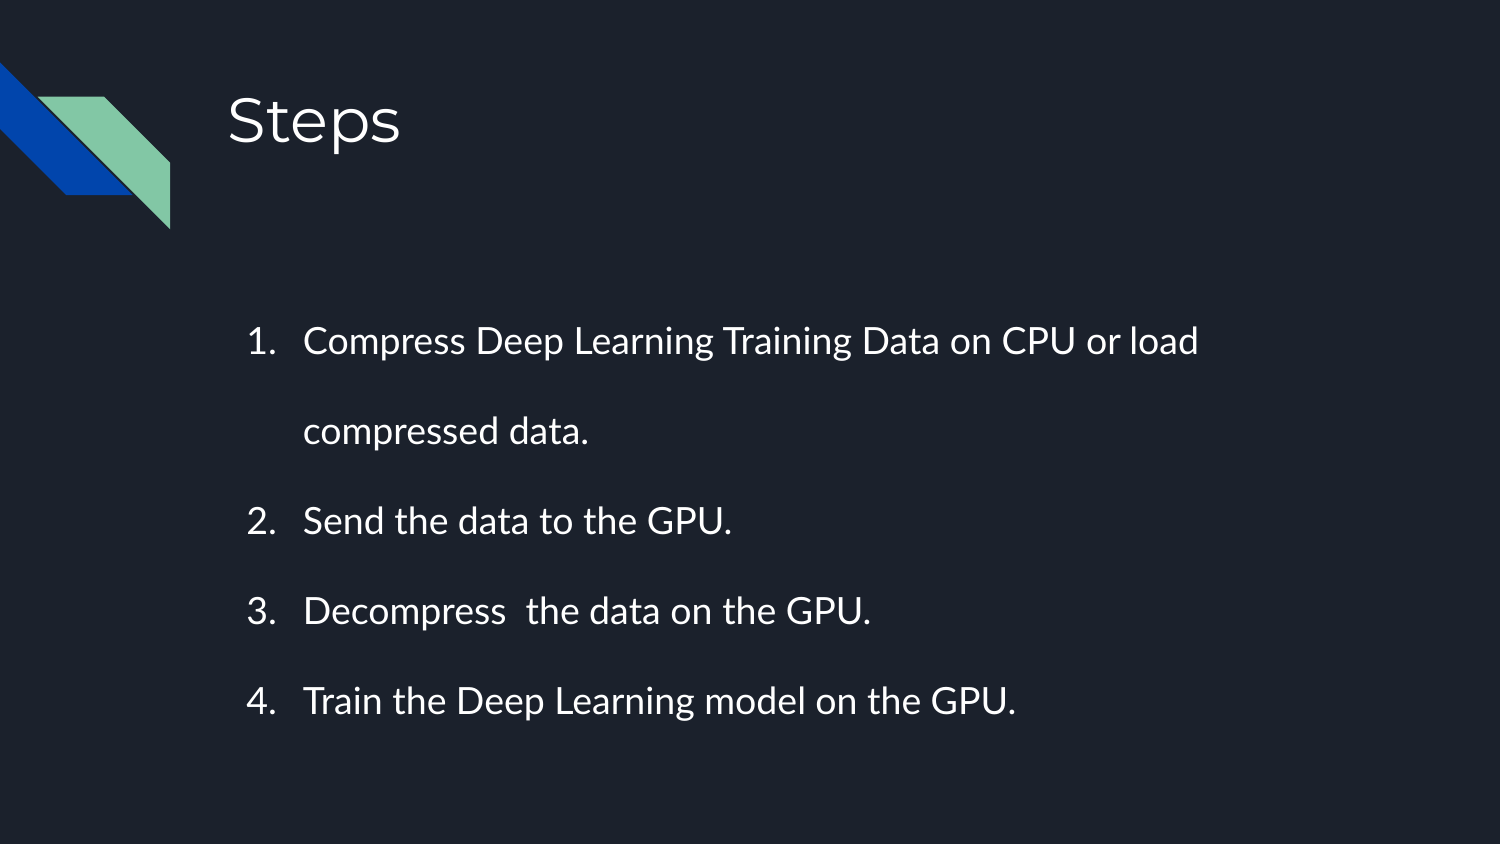

# Steps
Compress Deep Learning Training Data on CPU or load compressed data.
Send the data to the GPU.
Decompress  the data on the GPU.
Train the Deep Learning model on the GPU.